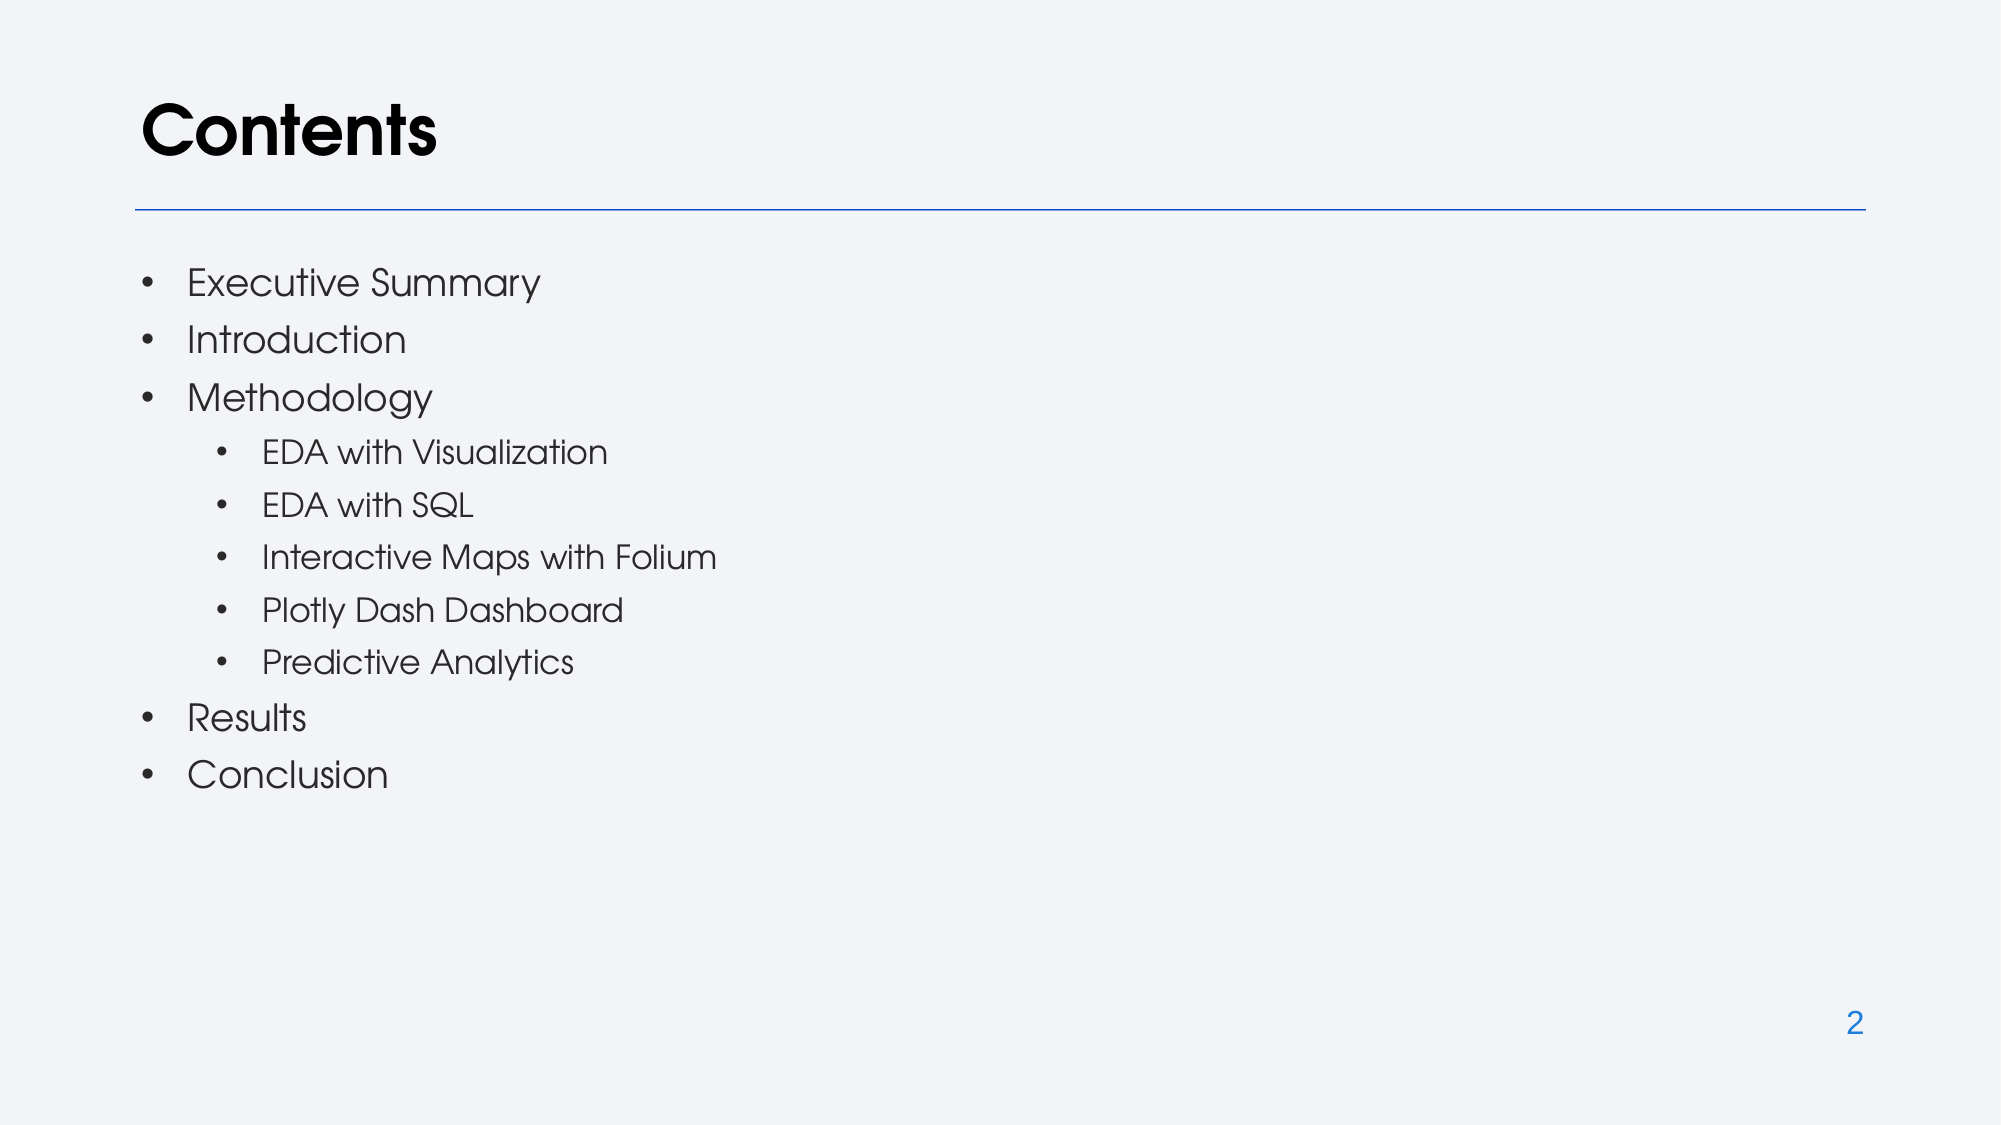

Contents
Executive Summary
Introduction
Methodology
EDA with Visualization
EDA with SQL
Interactive Maps with Folium
Plotly Dash Dashboard
Predictive Analytics
Results
Conclusion
2